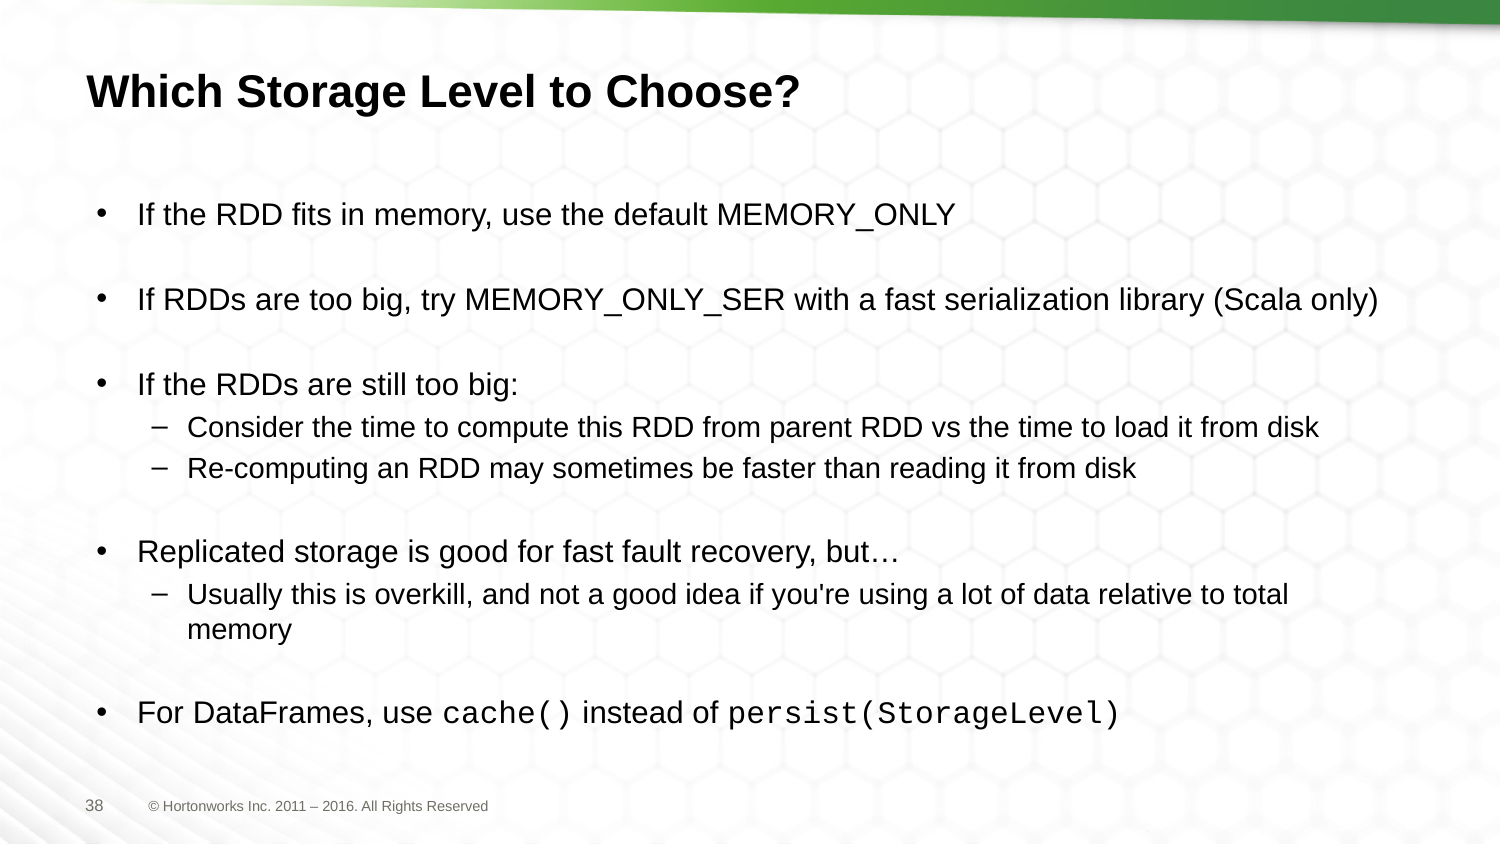

# Which Storage Level to Choose?
If the RDD fits in memory, use the default MEMORY_ONLY

If RDDs are too big, try MEMORY_ONLY_SER with a fast serialization library (Scala only)

If the RDDs are still too big:
Consider the time to compute this RDD from parent RDD vs the time to load it from disk
Re-computing an RDD may sometimes be faster than reading it from disk

Replicated storage is good for fast fault recovery, but…
Usually this is overkill, and not a good idea if you're using a lot of data relative to total memory

For DataFrames, use cache() instead of persist(StorageLevel)